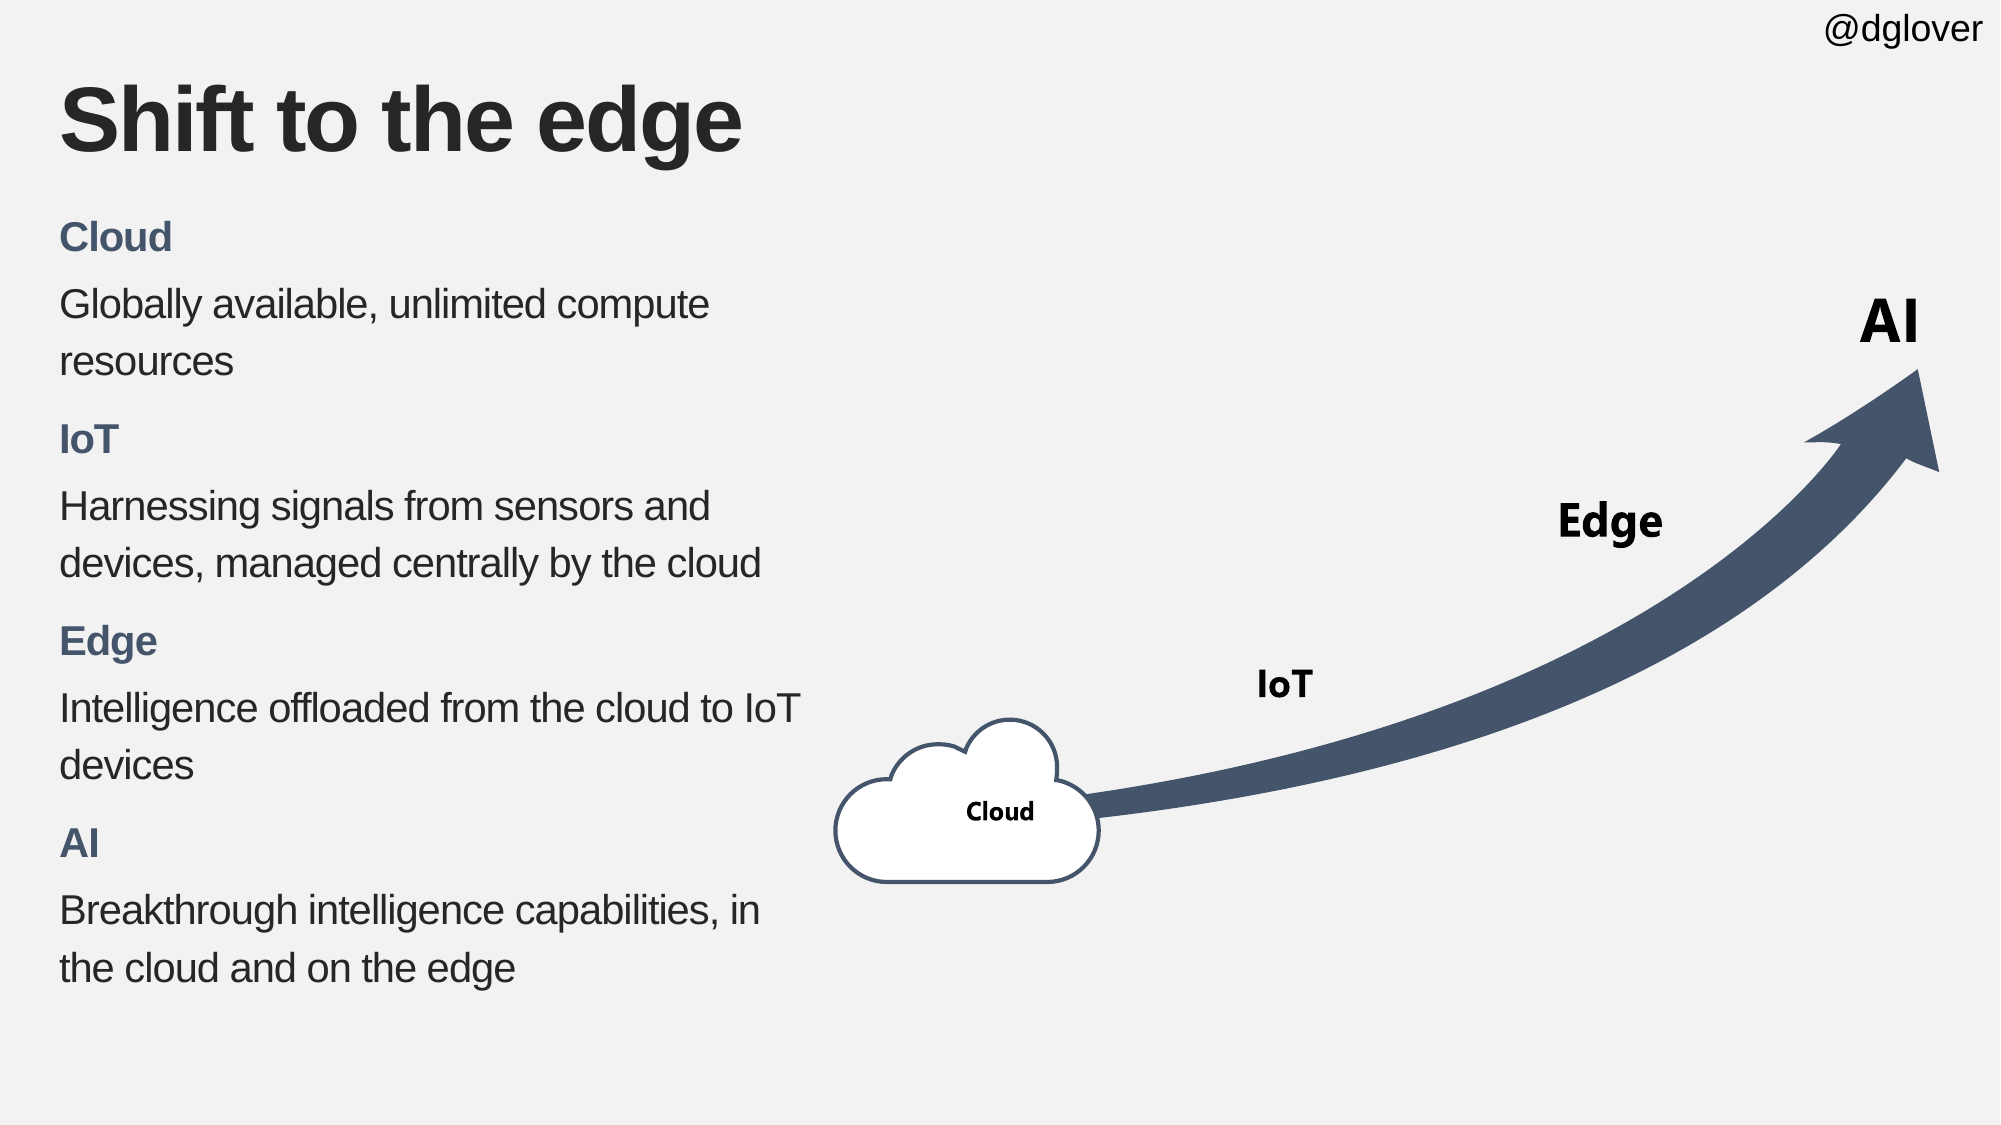

# Shift to the edge
Cloud
Globally available, unlimited compute resources
IoT
Harnessing signals from sensors and devices, managed centrally by the cloud
Edge
Intelligence offloaded from the cloud to IoT devices
AI
Breakthrough intelligence capabilities, in the cloud and on the edge